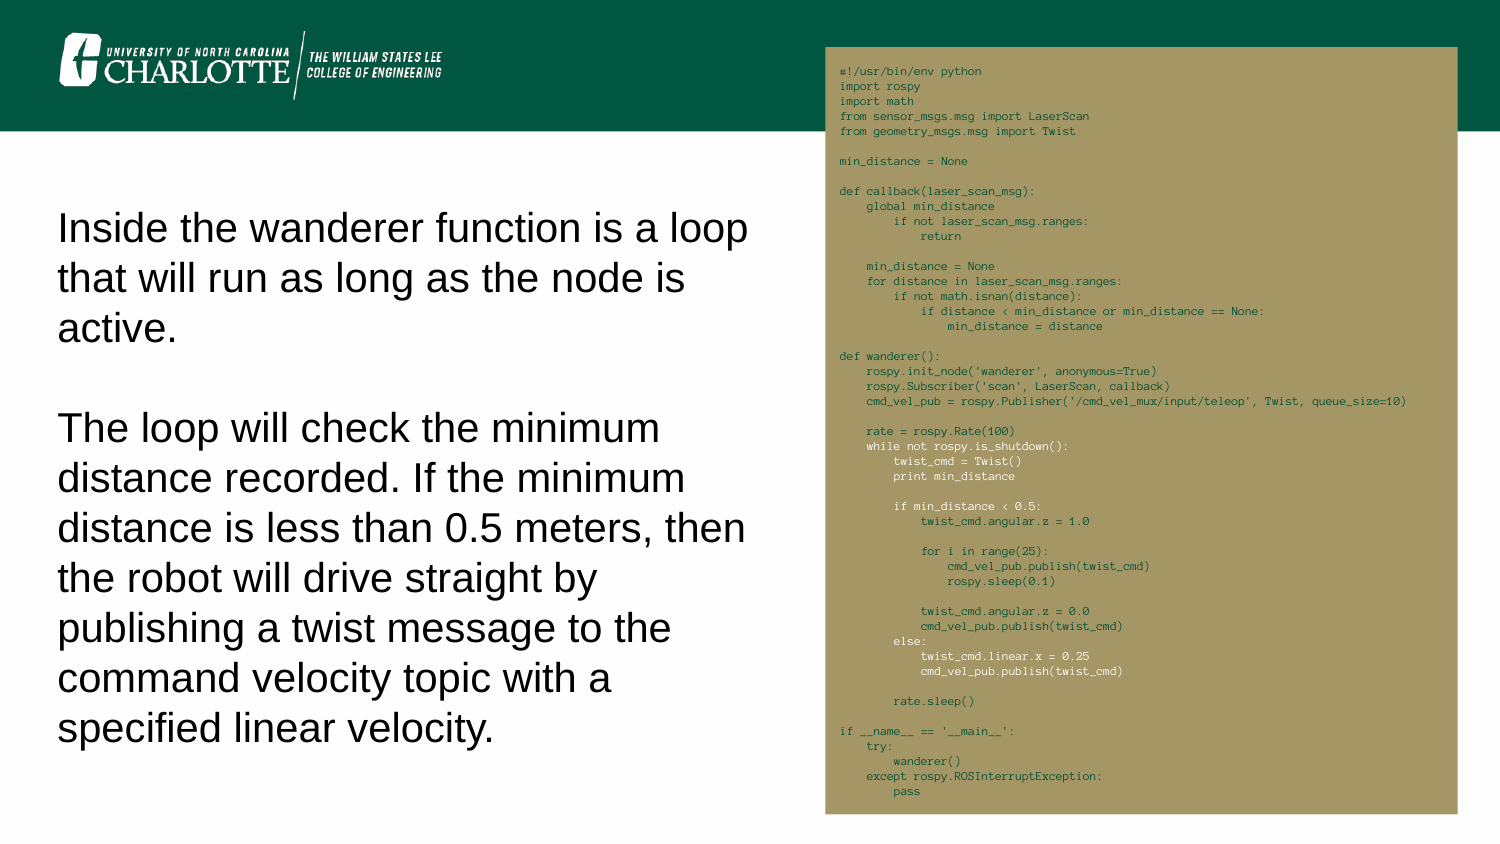

#!/usr/bin/env python
import rospy
import math
from sensor_msgs.msg import LaserScan
from geometry_msgs.msg import Twist
min_distance = None
def callback(laser_scan_msg):
    global min_distance
        if not laser_scan_msg.ranges:
            return
    min_distance = None
    for distance in laser_scan_msg.ranges:
        if not math.isnan(distance):
            if distance < min_distance or min_distance == None:
                min_distance = distance

def wanderer():
    rospy.init_node('wanderer', anonymous=True)
    rospy.Subscriber('scan', LaserScan, callback)
    cmd_vel_pub = rospy.Publisher('/cmd_vel_mux/input/teleop', Twist, queue_size=10)
    rate = rospy.Rate(100)
    while not rospy.is_shutdown():
        twist_cmd = Twist()
        print min_distance
        if min_distance < 0.5:
            twist_cmd.angular.z = 1.0
            for i in range(25):
                cmd_vel_pub.publish(twist_cmd)
                rospy.sleep(0.1)
            twist_cmd.angular.z = 0.0
            cmd_vel_pub.publish(twist_cmd)
        else:
            twist_cmd.linear.x = 0.25
            cmd_vel_pub.publish(twist_cmd)

        rate.sleep()
if __name__ == '__main__':
    try:
        wanderer()
    except rospy.ROSInterruptException:
        pass
Inside the wanderer function is a loop that will run as long as the node is active.

The loop will check the minimum distance recorded. If the minimum distance is less than 0.5 meters, then the robot will drive straight by publishing a twist message to the command velocity topic with a specified linear velocity.